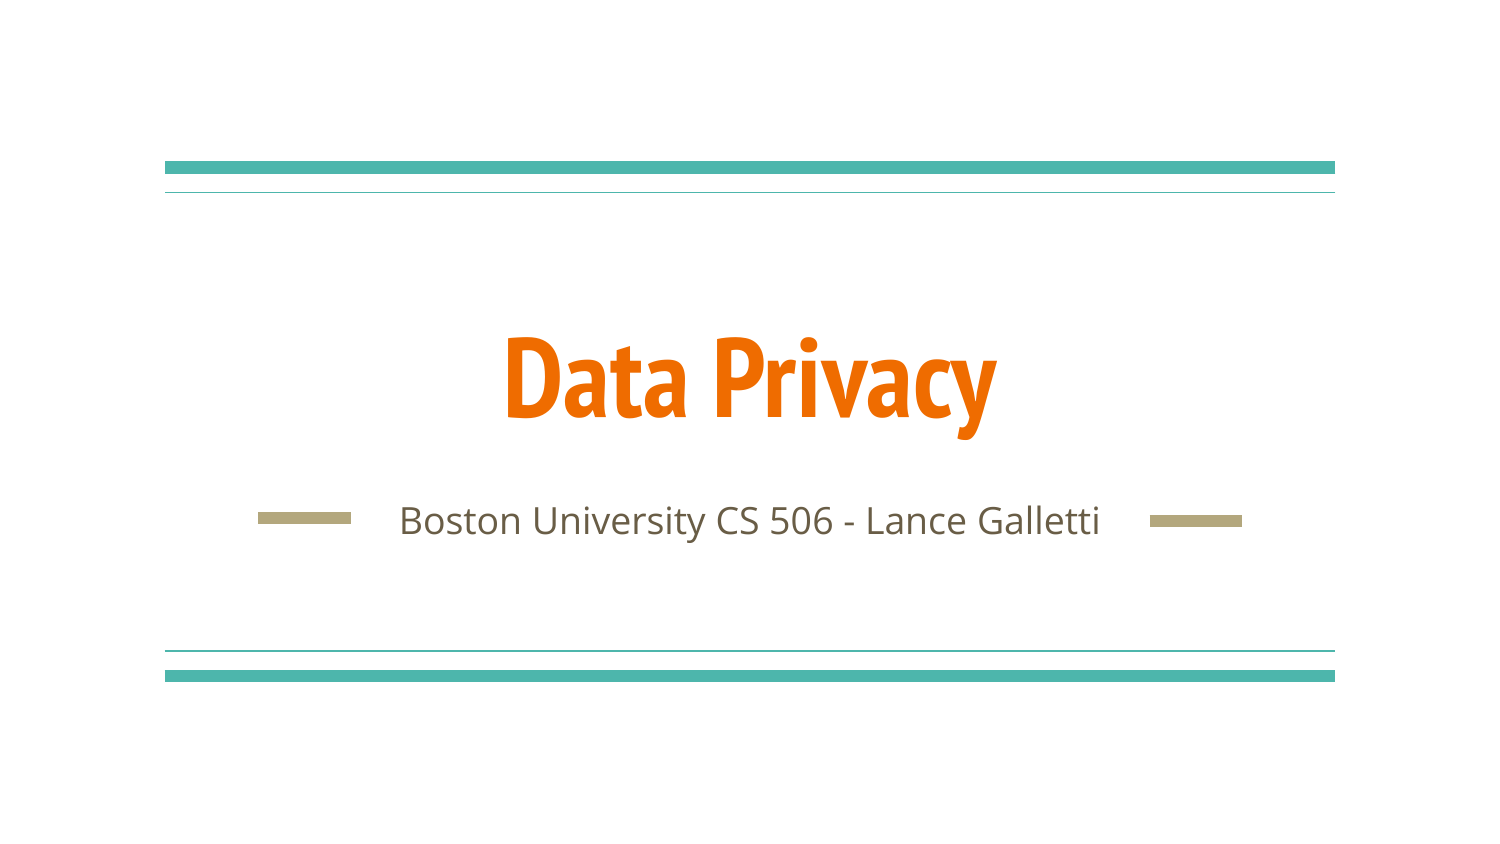

# Data Privacy
Boston University CS 506 - Lance Galletti